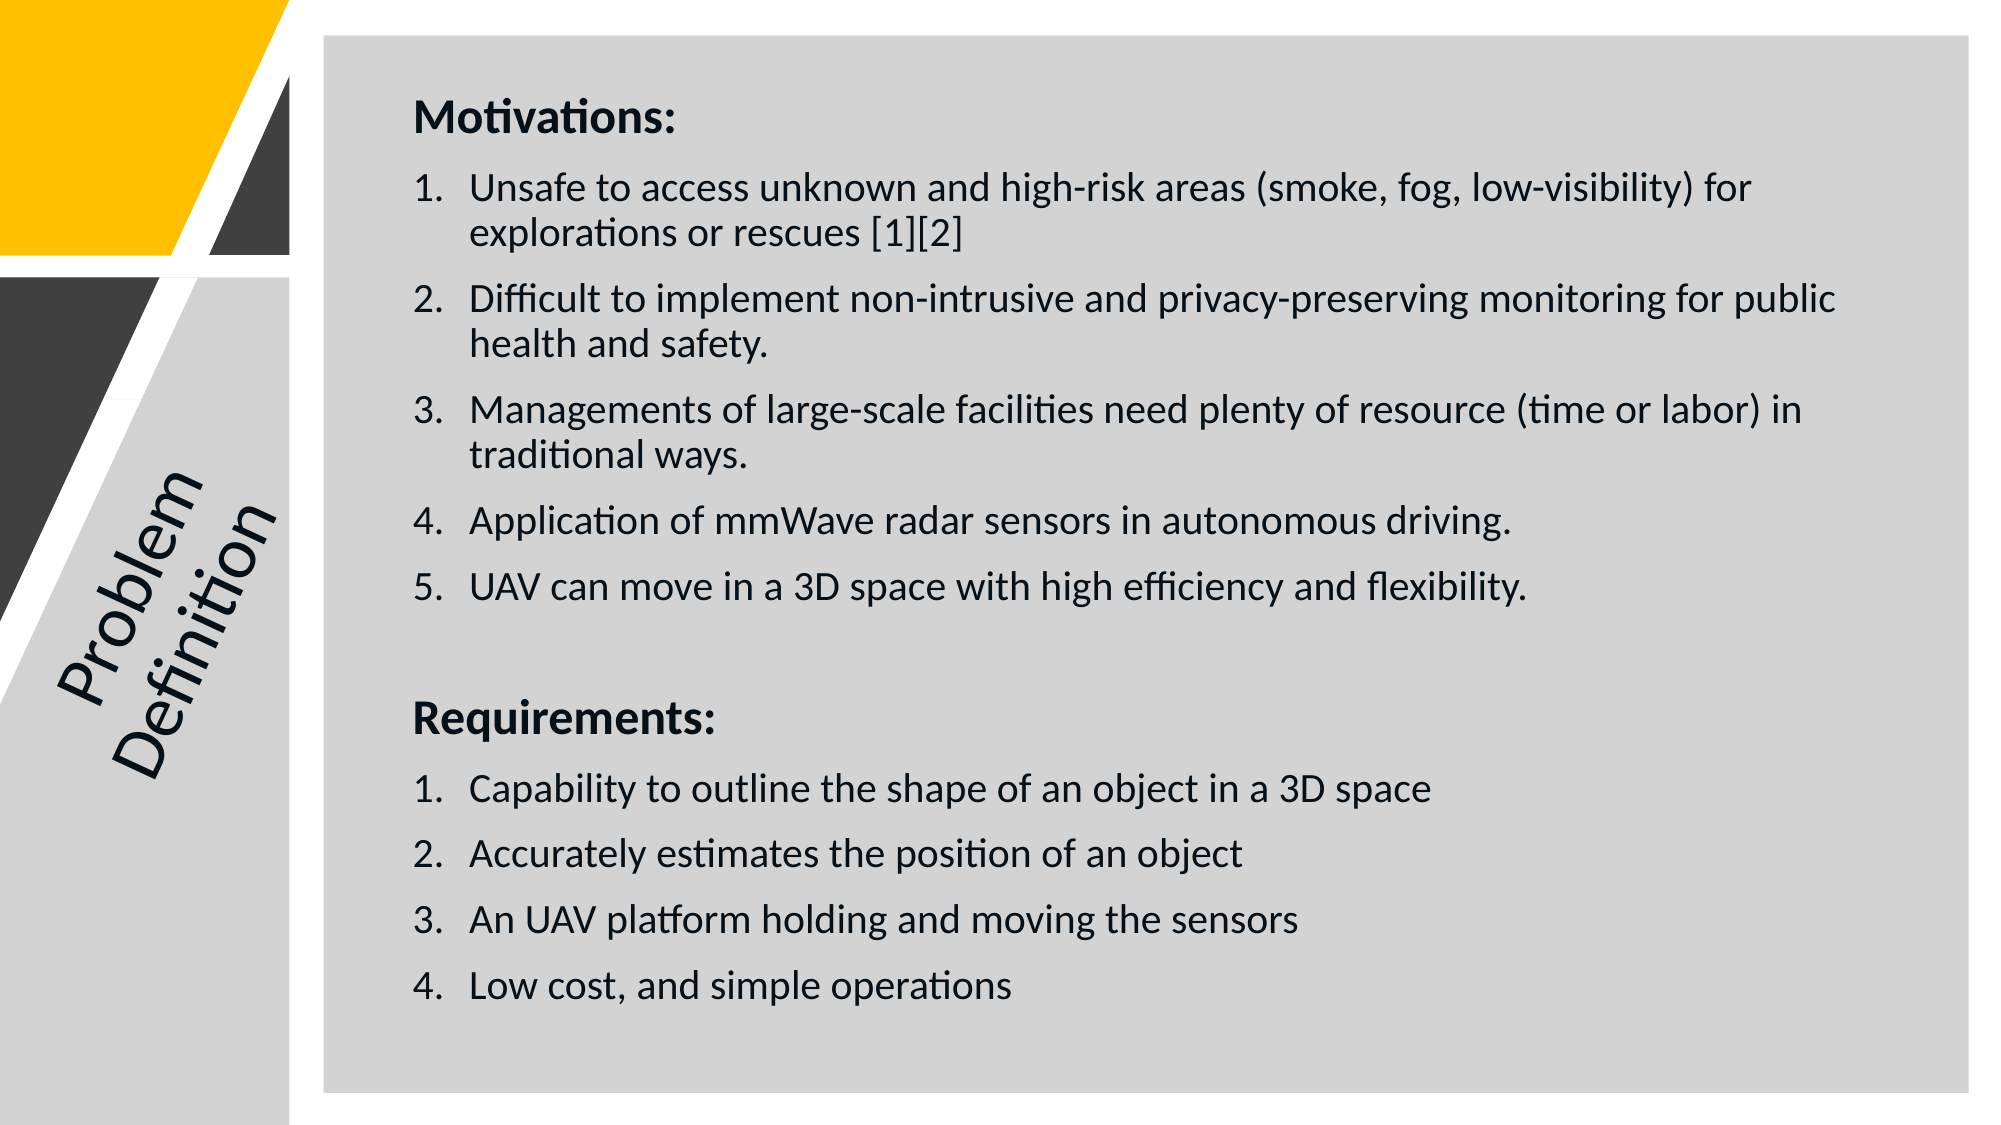

Motivations:
Unsafe to access unknown and high-risk areas (smoke, fog, low-visibility) for explorations or rescues [1][2]
Difficult to implement non-intrusive and privacy-preserving monitoring for public health and safety.
Managements of large-scale facilities need plenty of resource (time or labor) in traditional ways.
Application of mmWave radar sensors in autonomous driving.
UAV can move in a 3D space with high efficiency and flexibility.

Problem Definition
Requirements:
Capability to outline the shape of an object in a 3D space
Accurately estimates the position of an object
An UAV platform holding and moving the sensors
Low cost, and simple operations